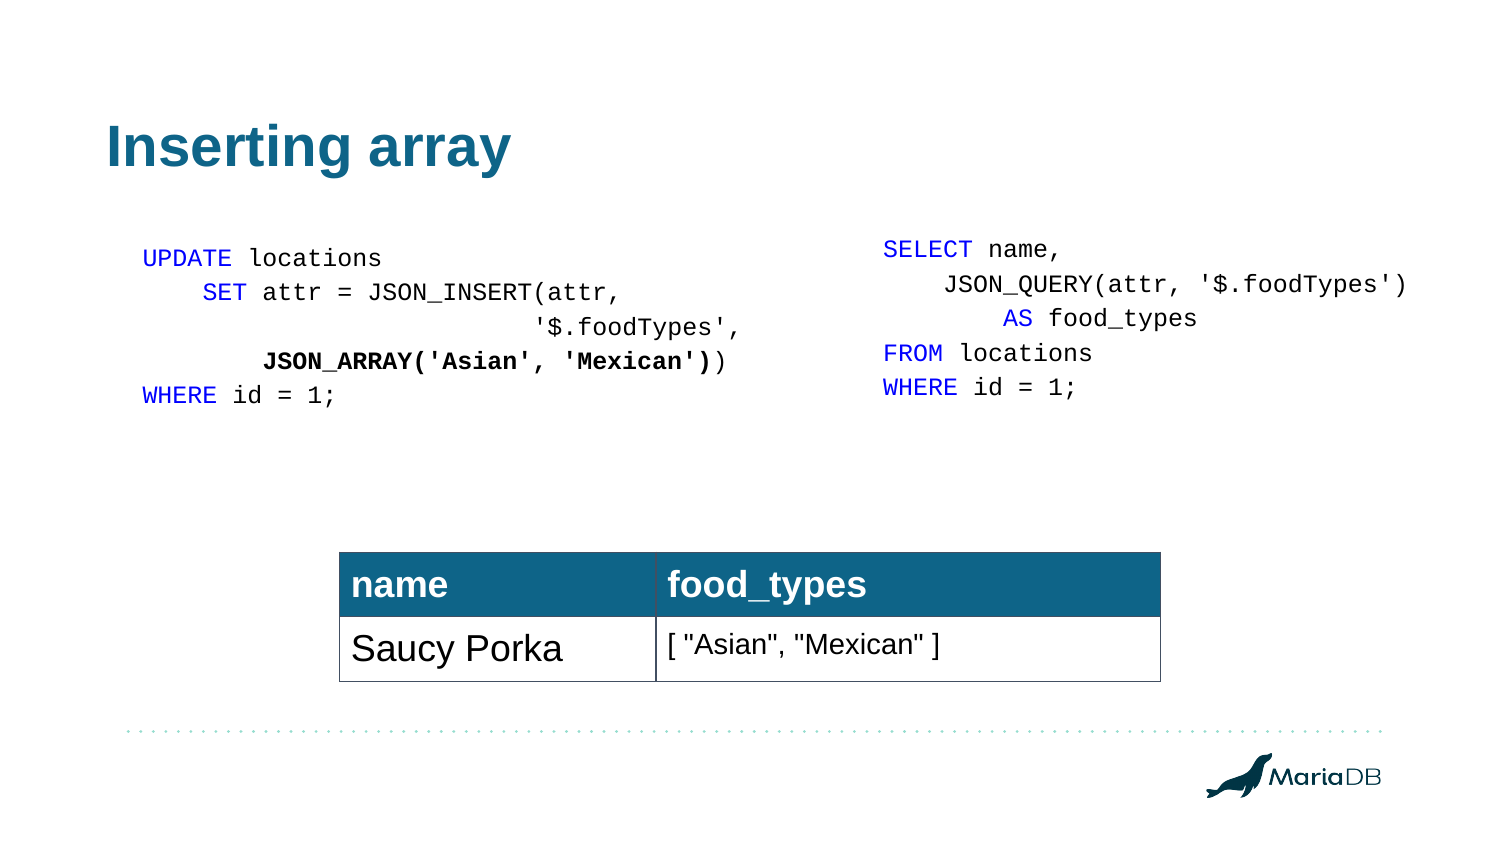

# Inserting array
SELECT name,
    JSON_QUERY(attr, '$.foodTypes')
        AS food_types
FROM locations
WHERE id = 1;
UPDATE locations
    SET attr = JSON_INSERT(attr,
 '$.foodTypes',
        JSON_ARRAY('Asian', 'Mexican'))
WHERE id = 1;
| name | food\_types |
| --- | --- |
| Saucy Porka | [ "Asian", "Mexican" ] |